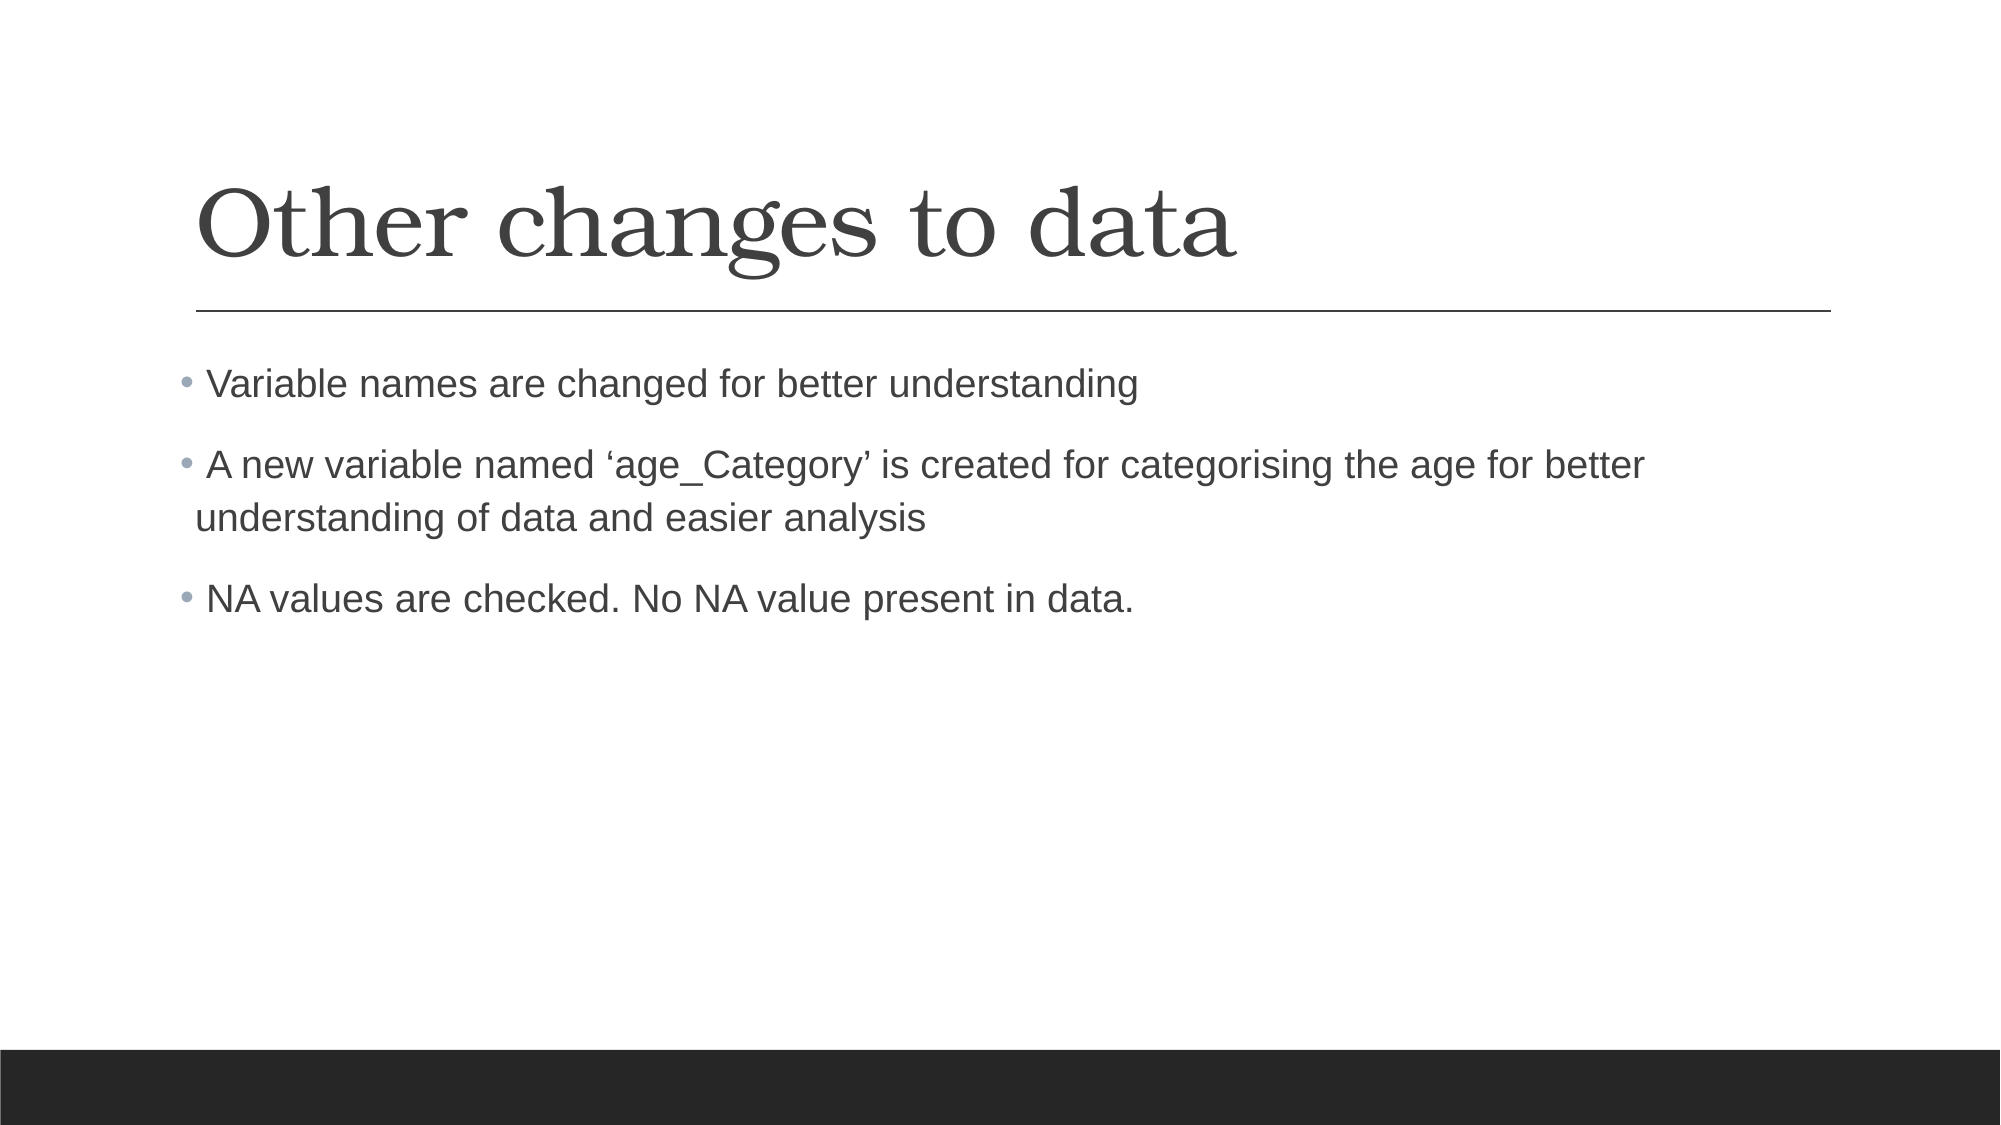

# Other changes to data
 Variable names are changed for better understanding
 A new variable named ‘age_Category’ is created for categorising the age for better understanding of data and easier analysis
 NA values are checked. No NA value present in data.